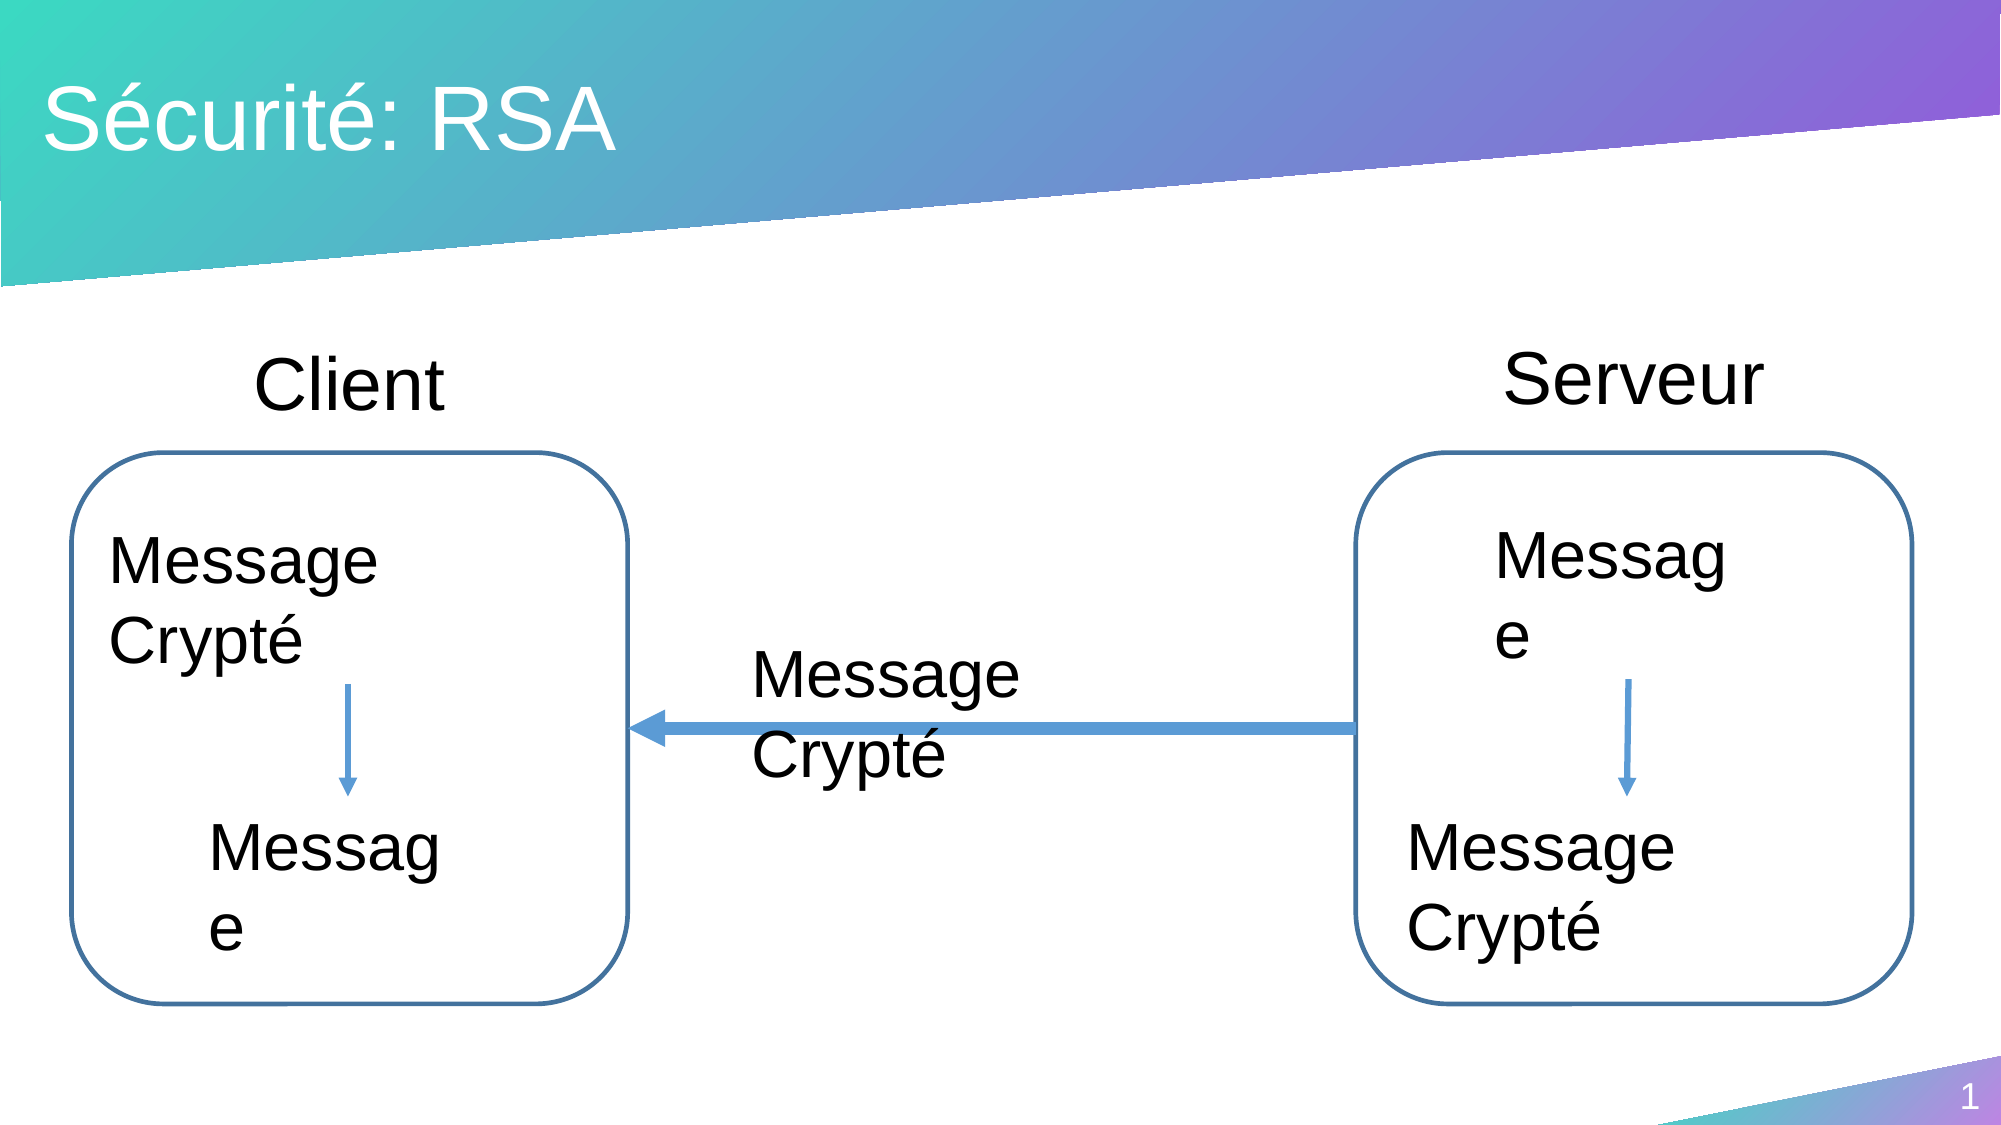

# Sécurité: RSA
Serveur
Client

Message
Message Crypté
Message Crypté
Message
Message Crypté

1